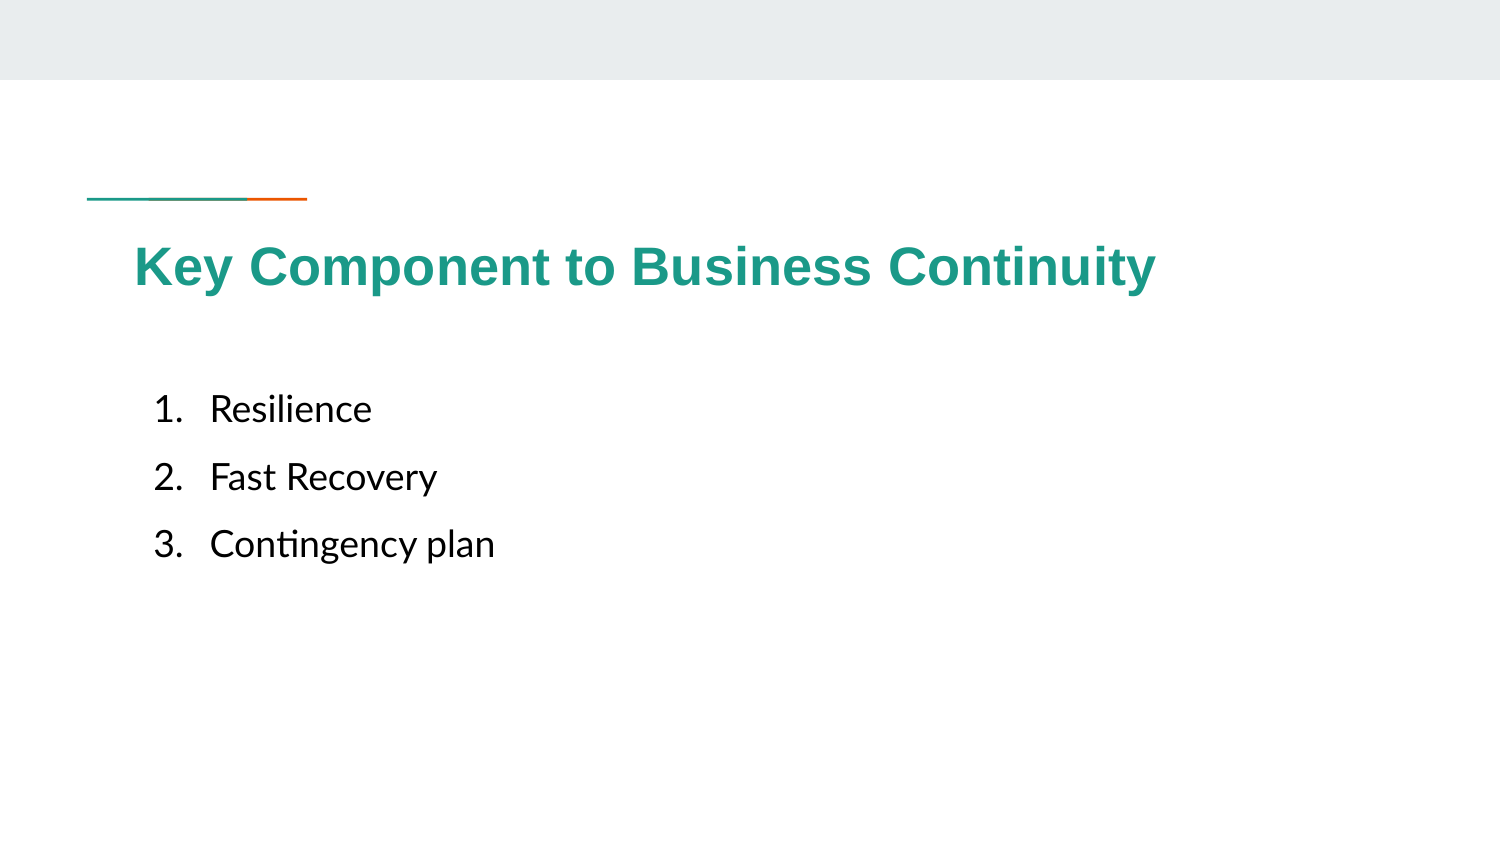

# Key Component to Business Continuity

Resilience
Fast Recovery
Contingency plan